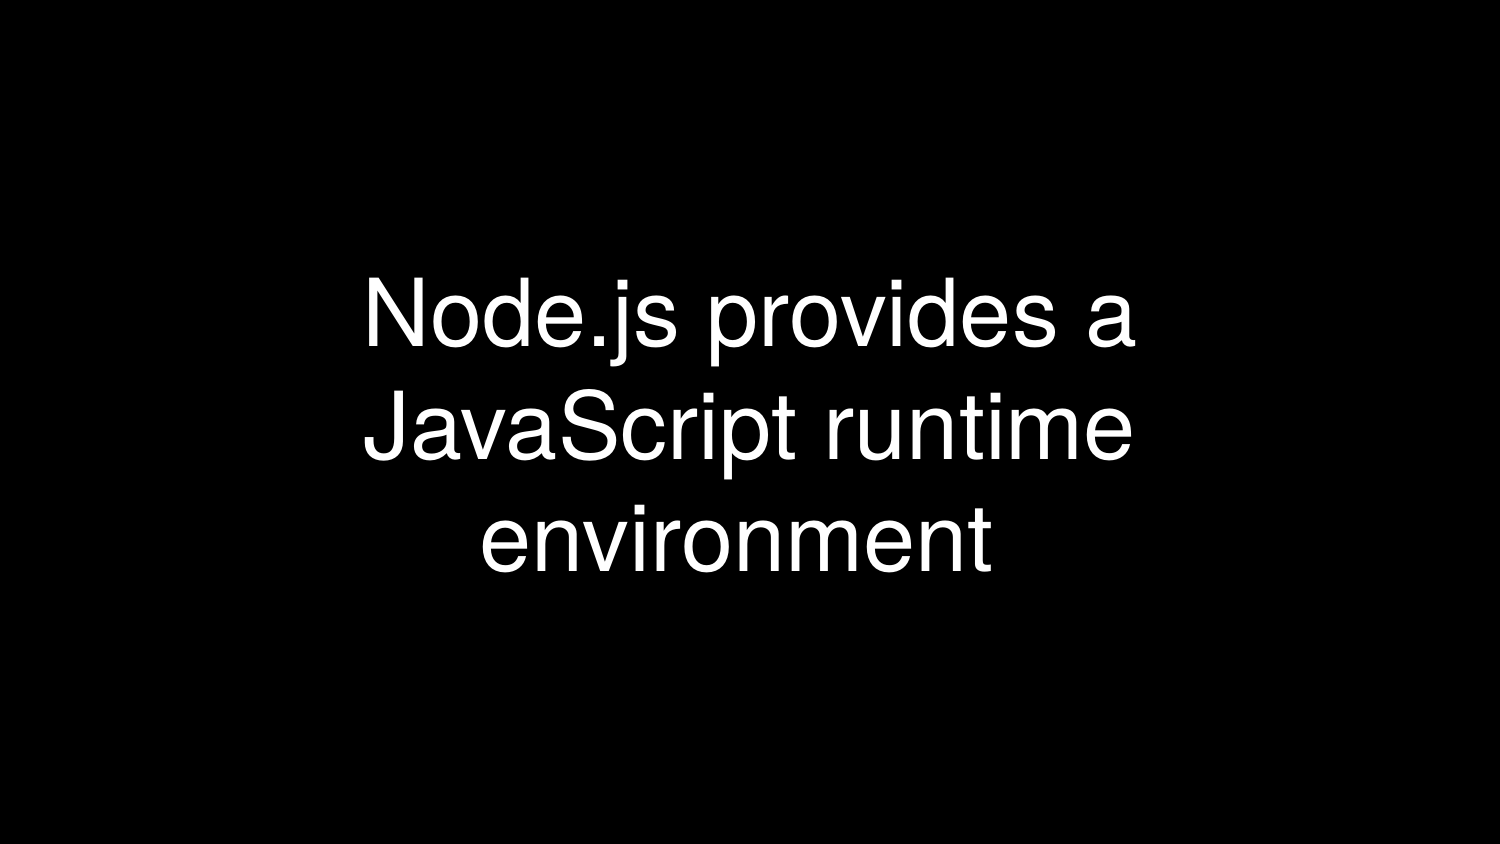

# Node.js provides a JavaScript runtime environment